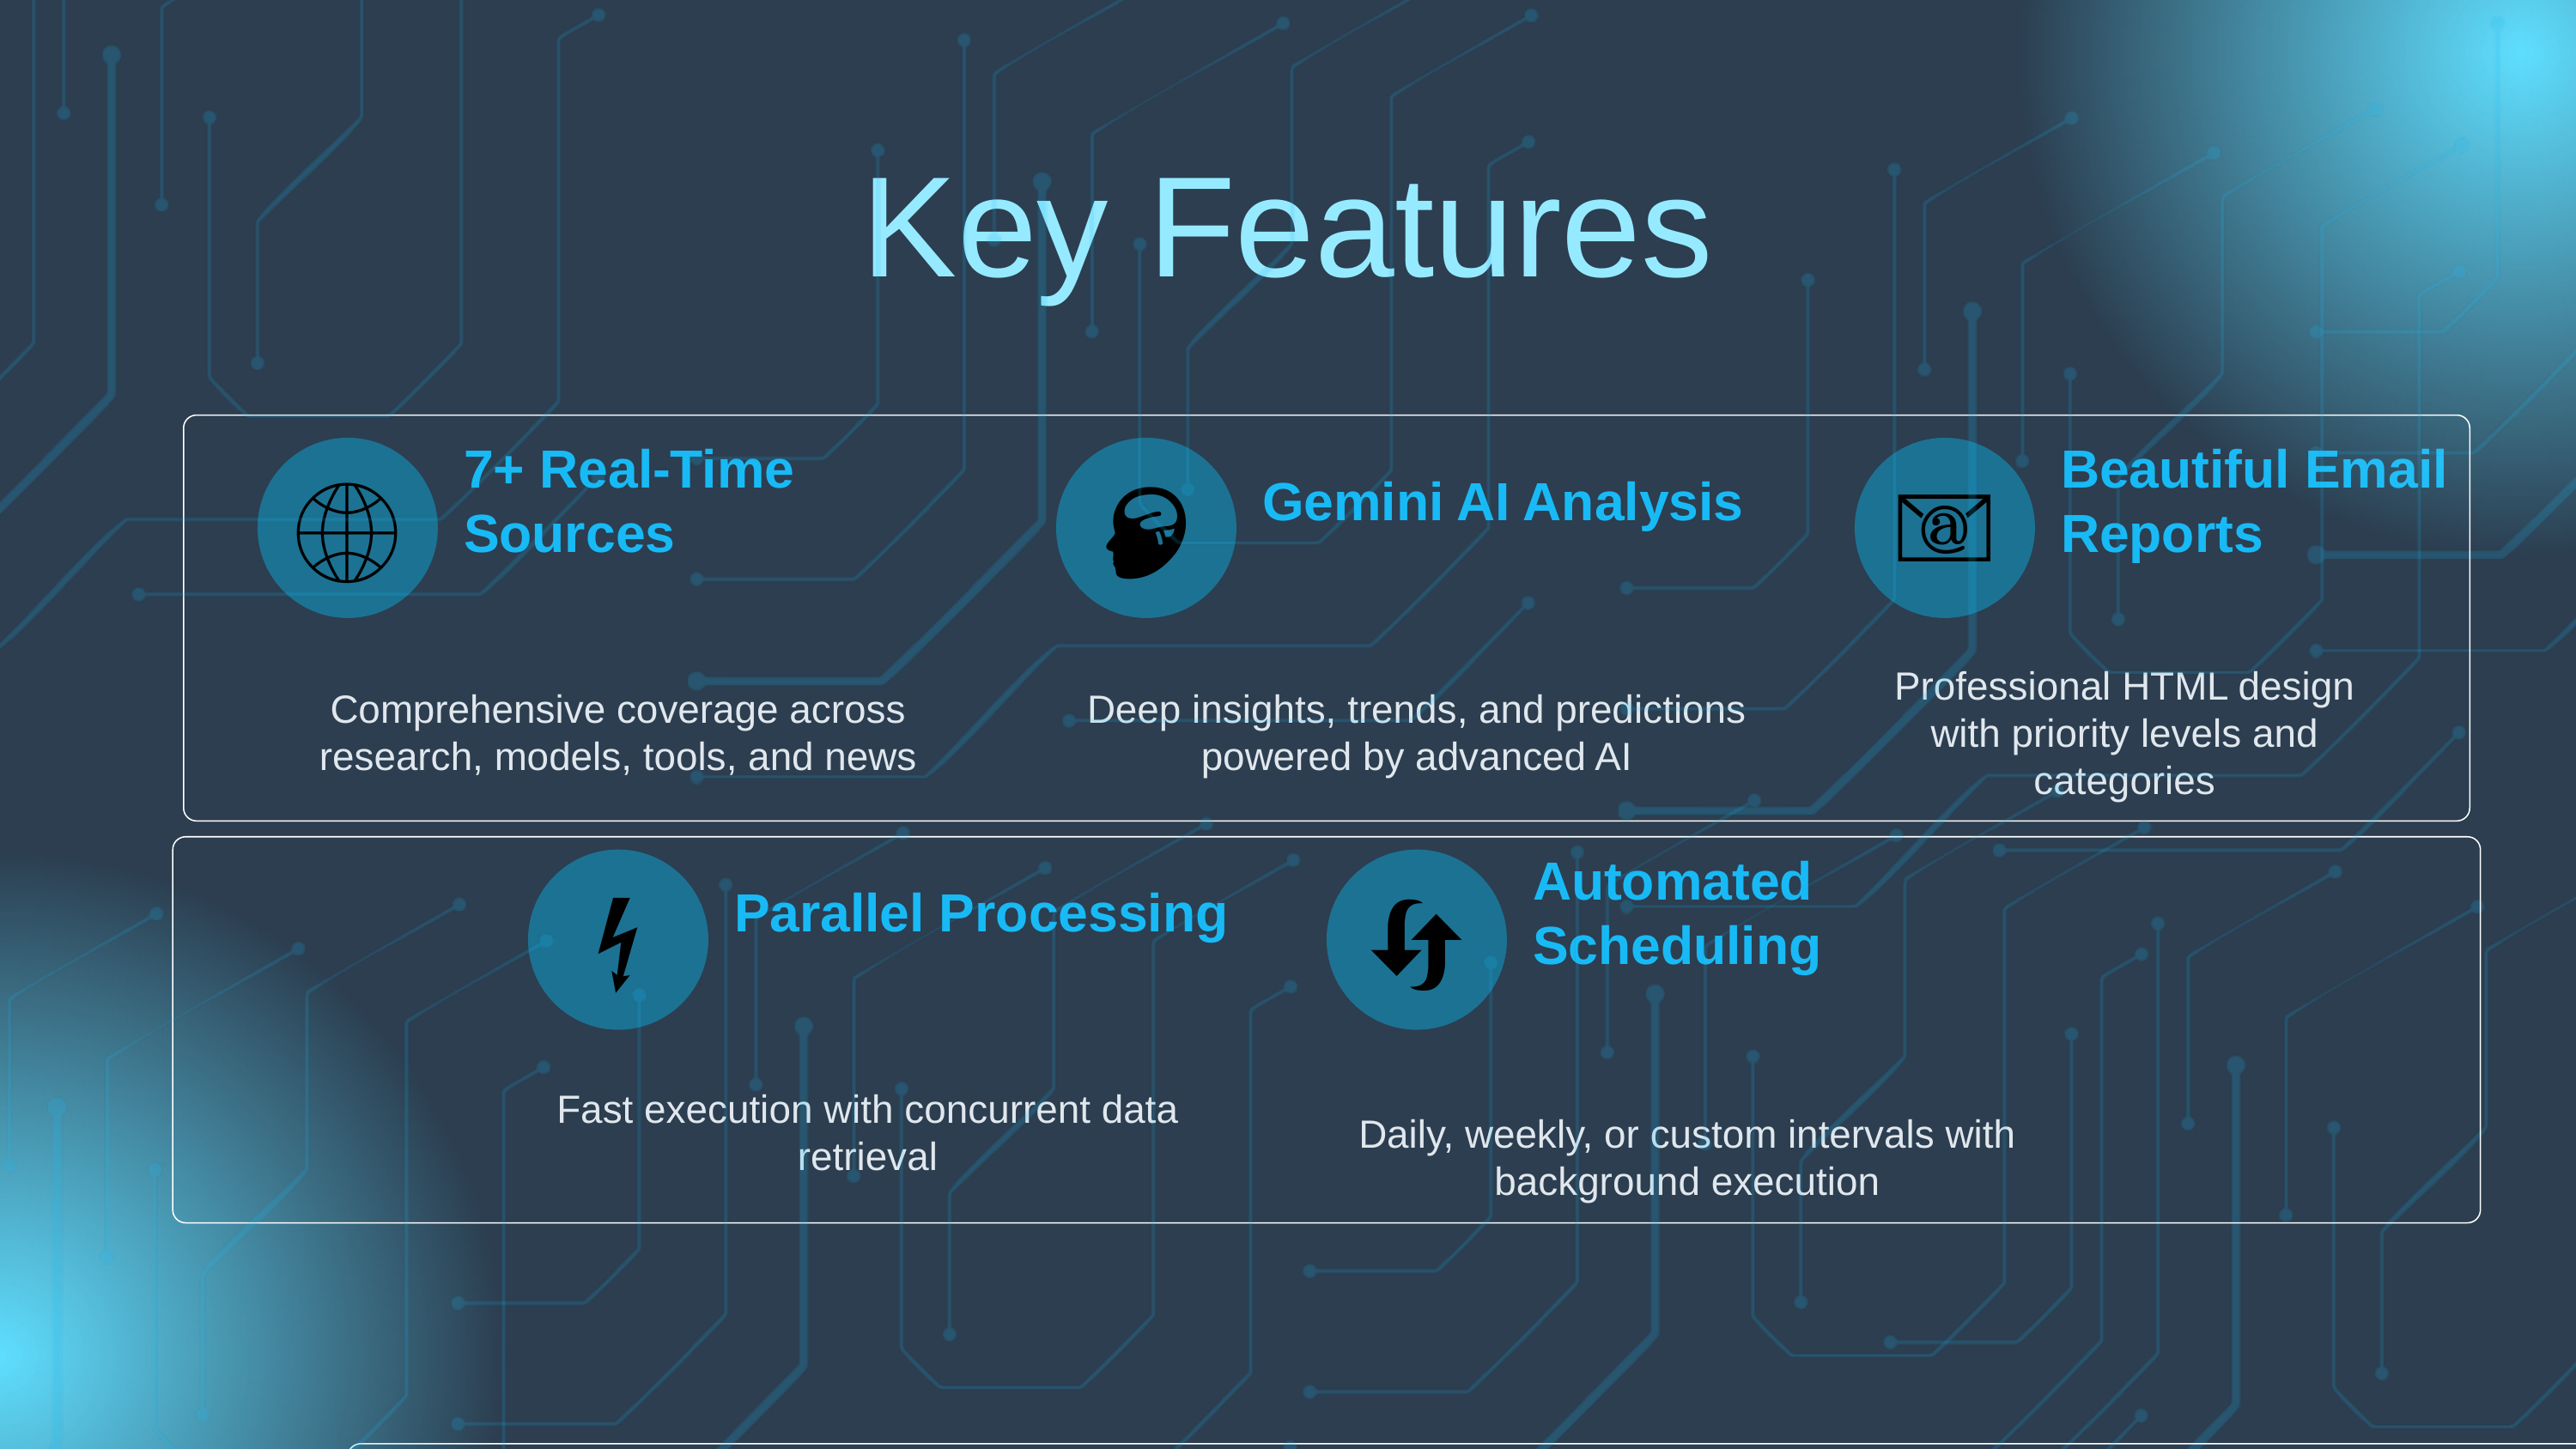

Key Features

🌐

🧠

📧

7+ Real-Time Sources

Gemini AI Analysis

Beautiful Email Reports

Comprehensive coverage across research, models, tools, and news

Deep insights, trends, and predictions powered by advanced AI

Professional HTML design with priority levels and categories

⚡

🔄

Parallel Processing

Automated Scheduling

Fast execution with concurrent data retrieval

Daily, weekly, or custom intervals with background execution